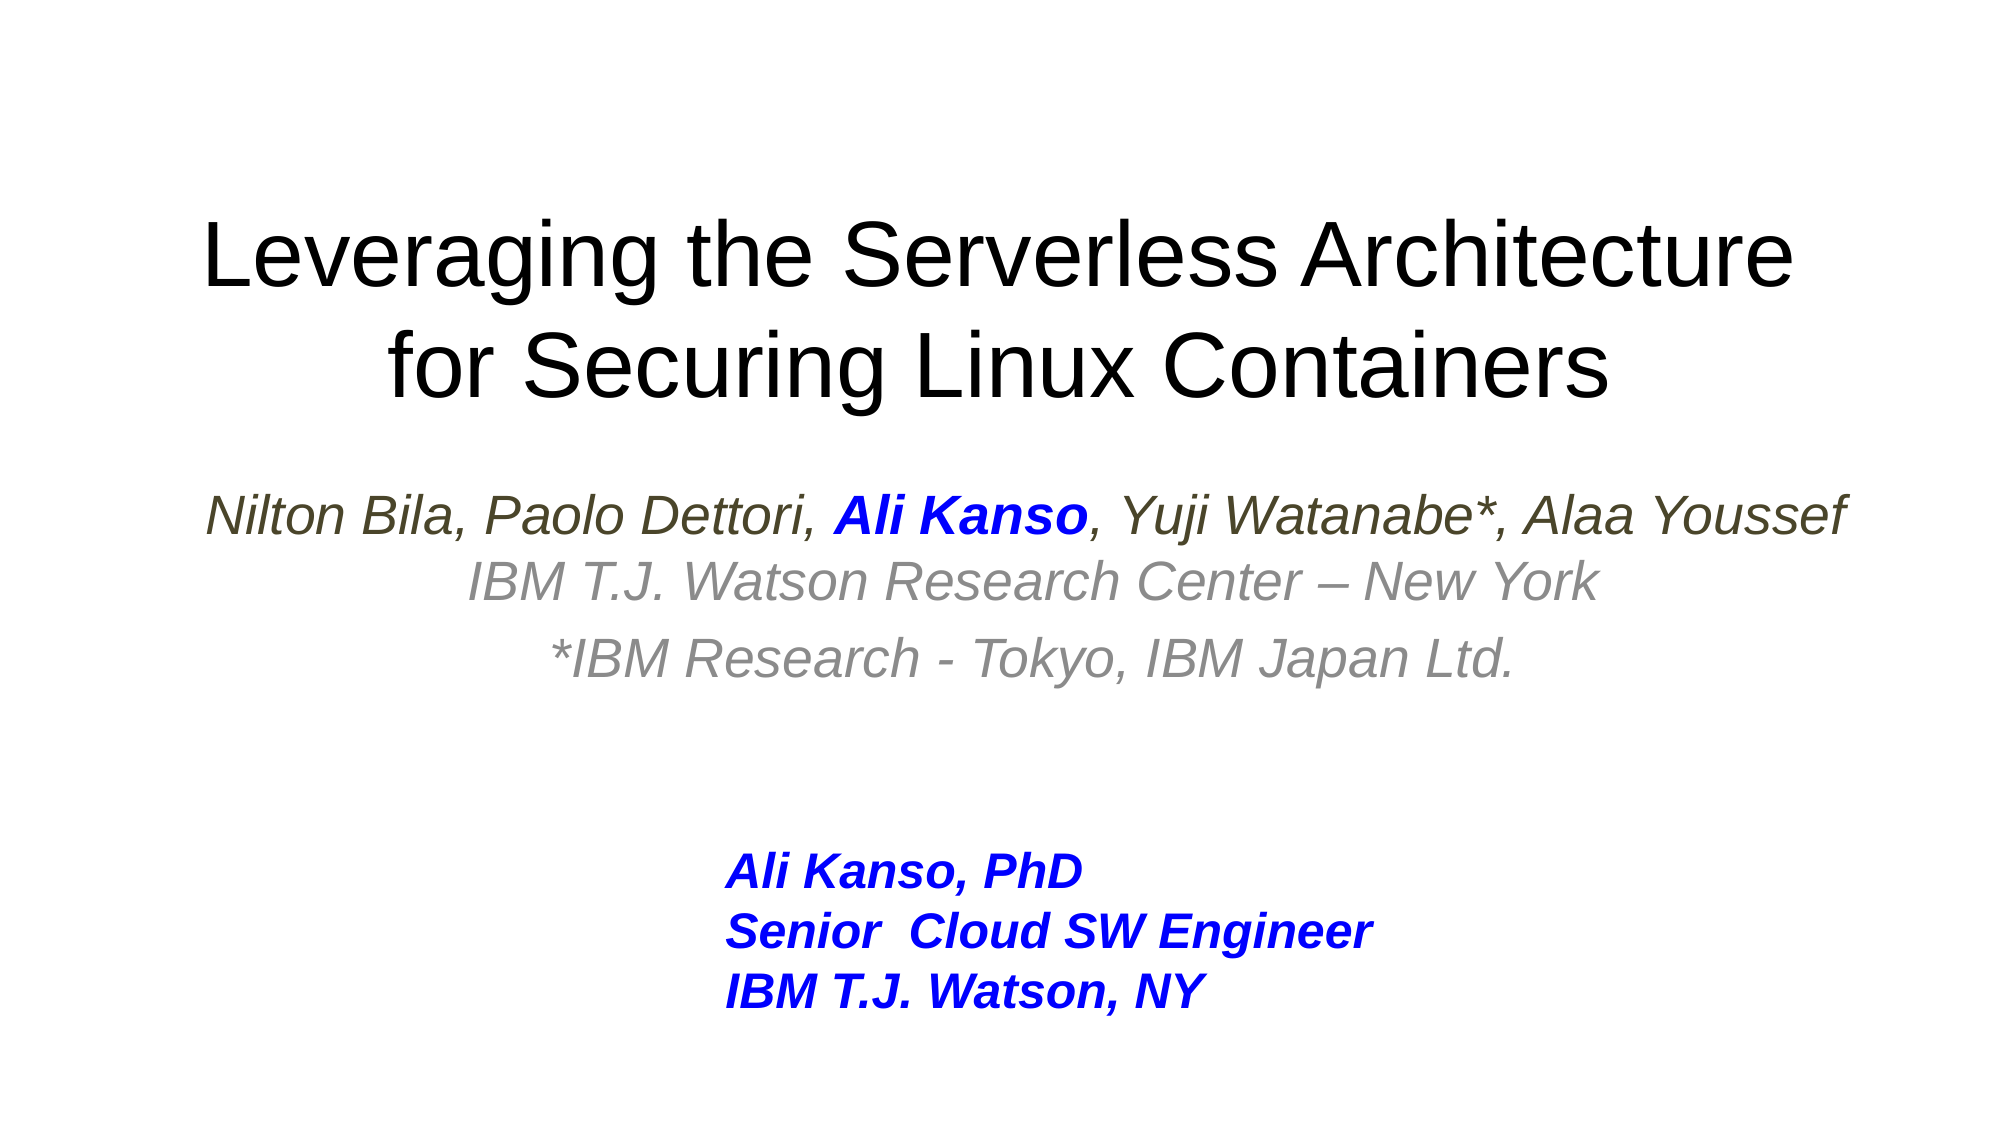

# Leveraging the Serverless Architecture for Securing Linux Containers
Nilton Bila, Paolo Dettori, Ali Kanso, Yuji Watanabe*, Alaa Youssef
 IBM T.J. Watson Research Center – New York
 *IBM Research - Tokyo, IBM Japan Ltd.
Ali Kanso, PhD
Senior  Cloud SW Engineer
IBM T.J. Watson, NY